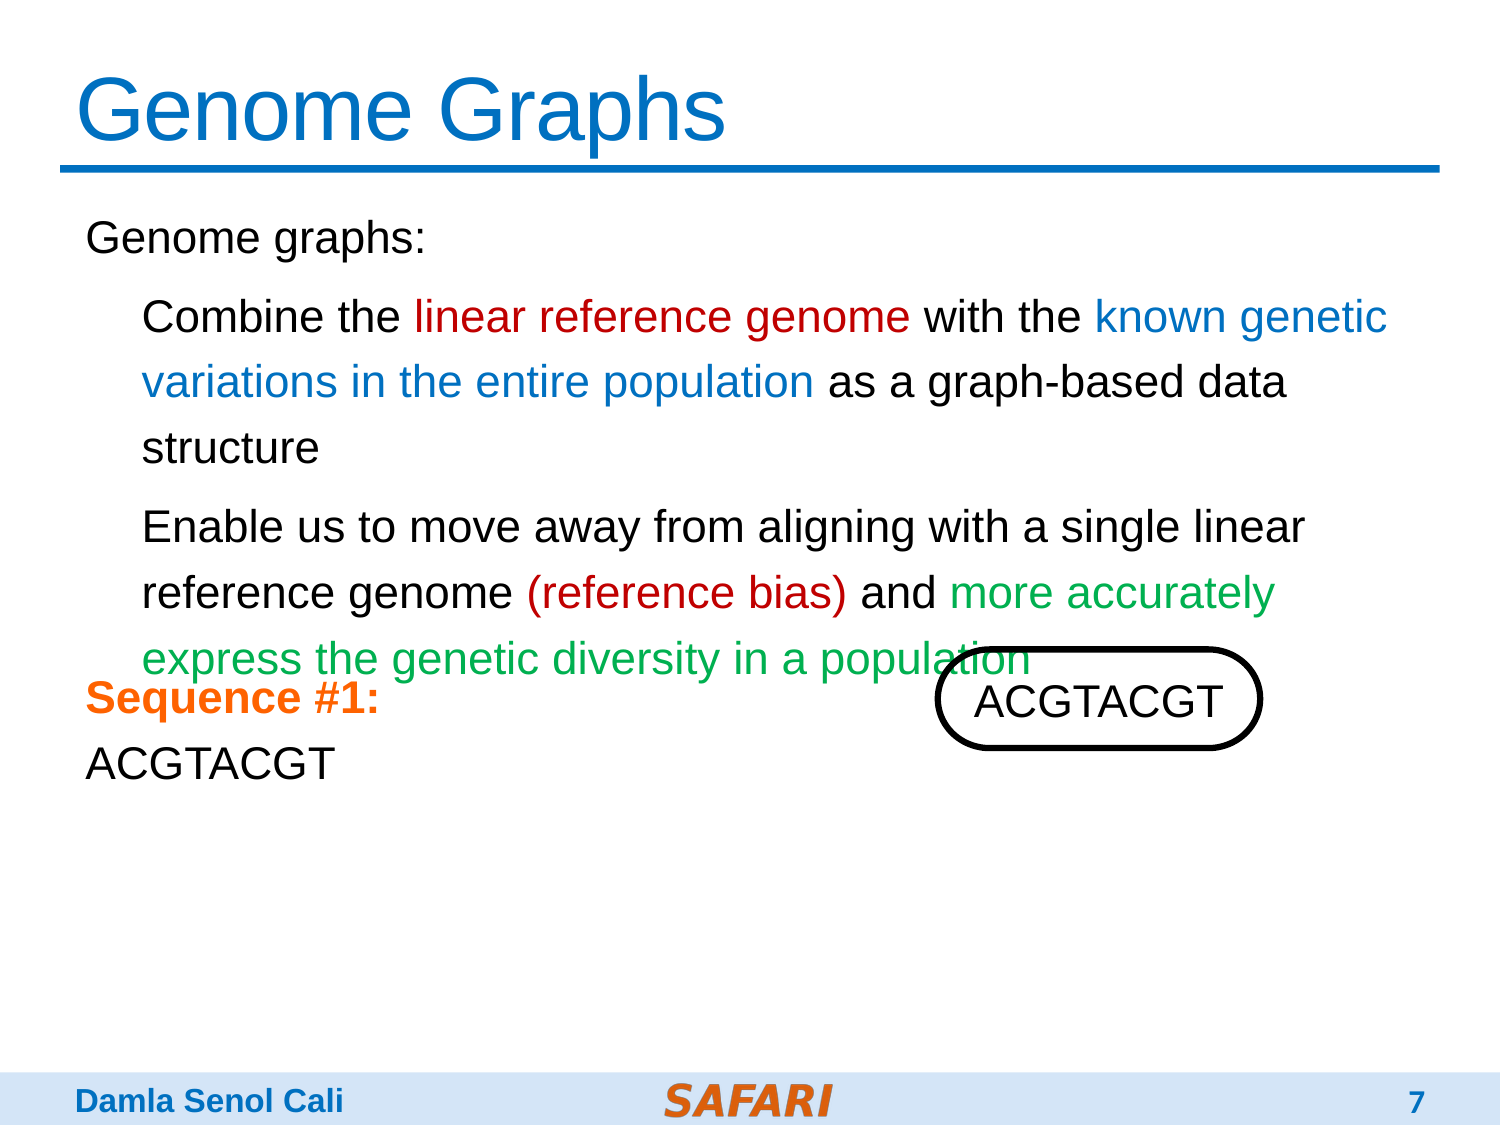

# Genome Graphs
Genome graphs:
Combine the linear reference genome with the known genetic variations in the entire population as a graph-based data structure
Enable us to move away from aligning with a single linear reference genome (reference bias) and more accurately express the genetic diversity in a population
Sequence #1: ACGTACGT
ACGTACGT
7